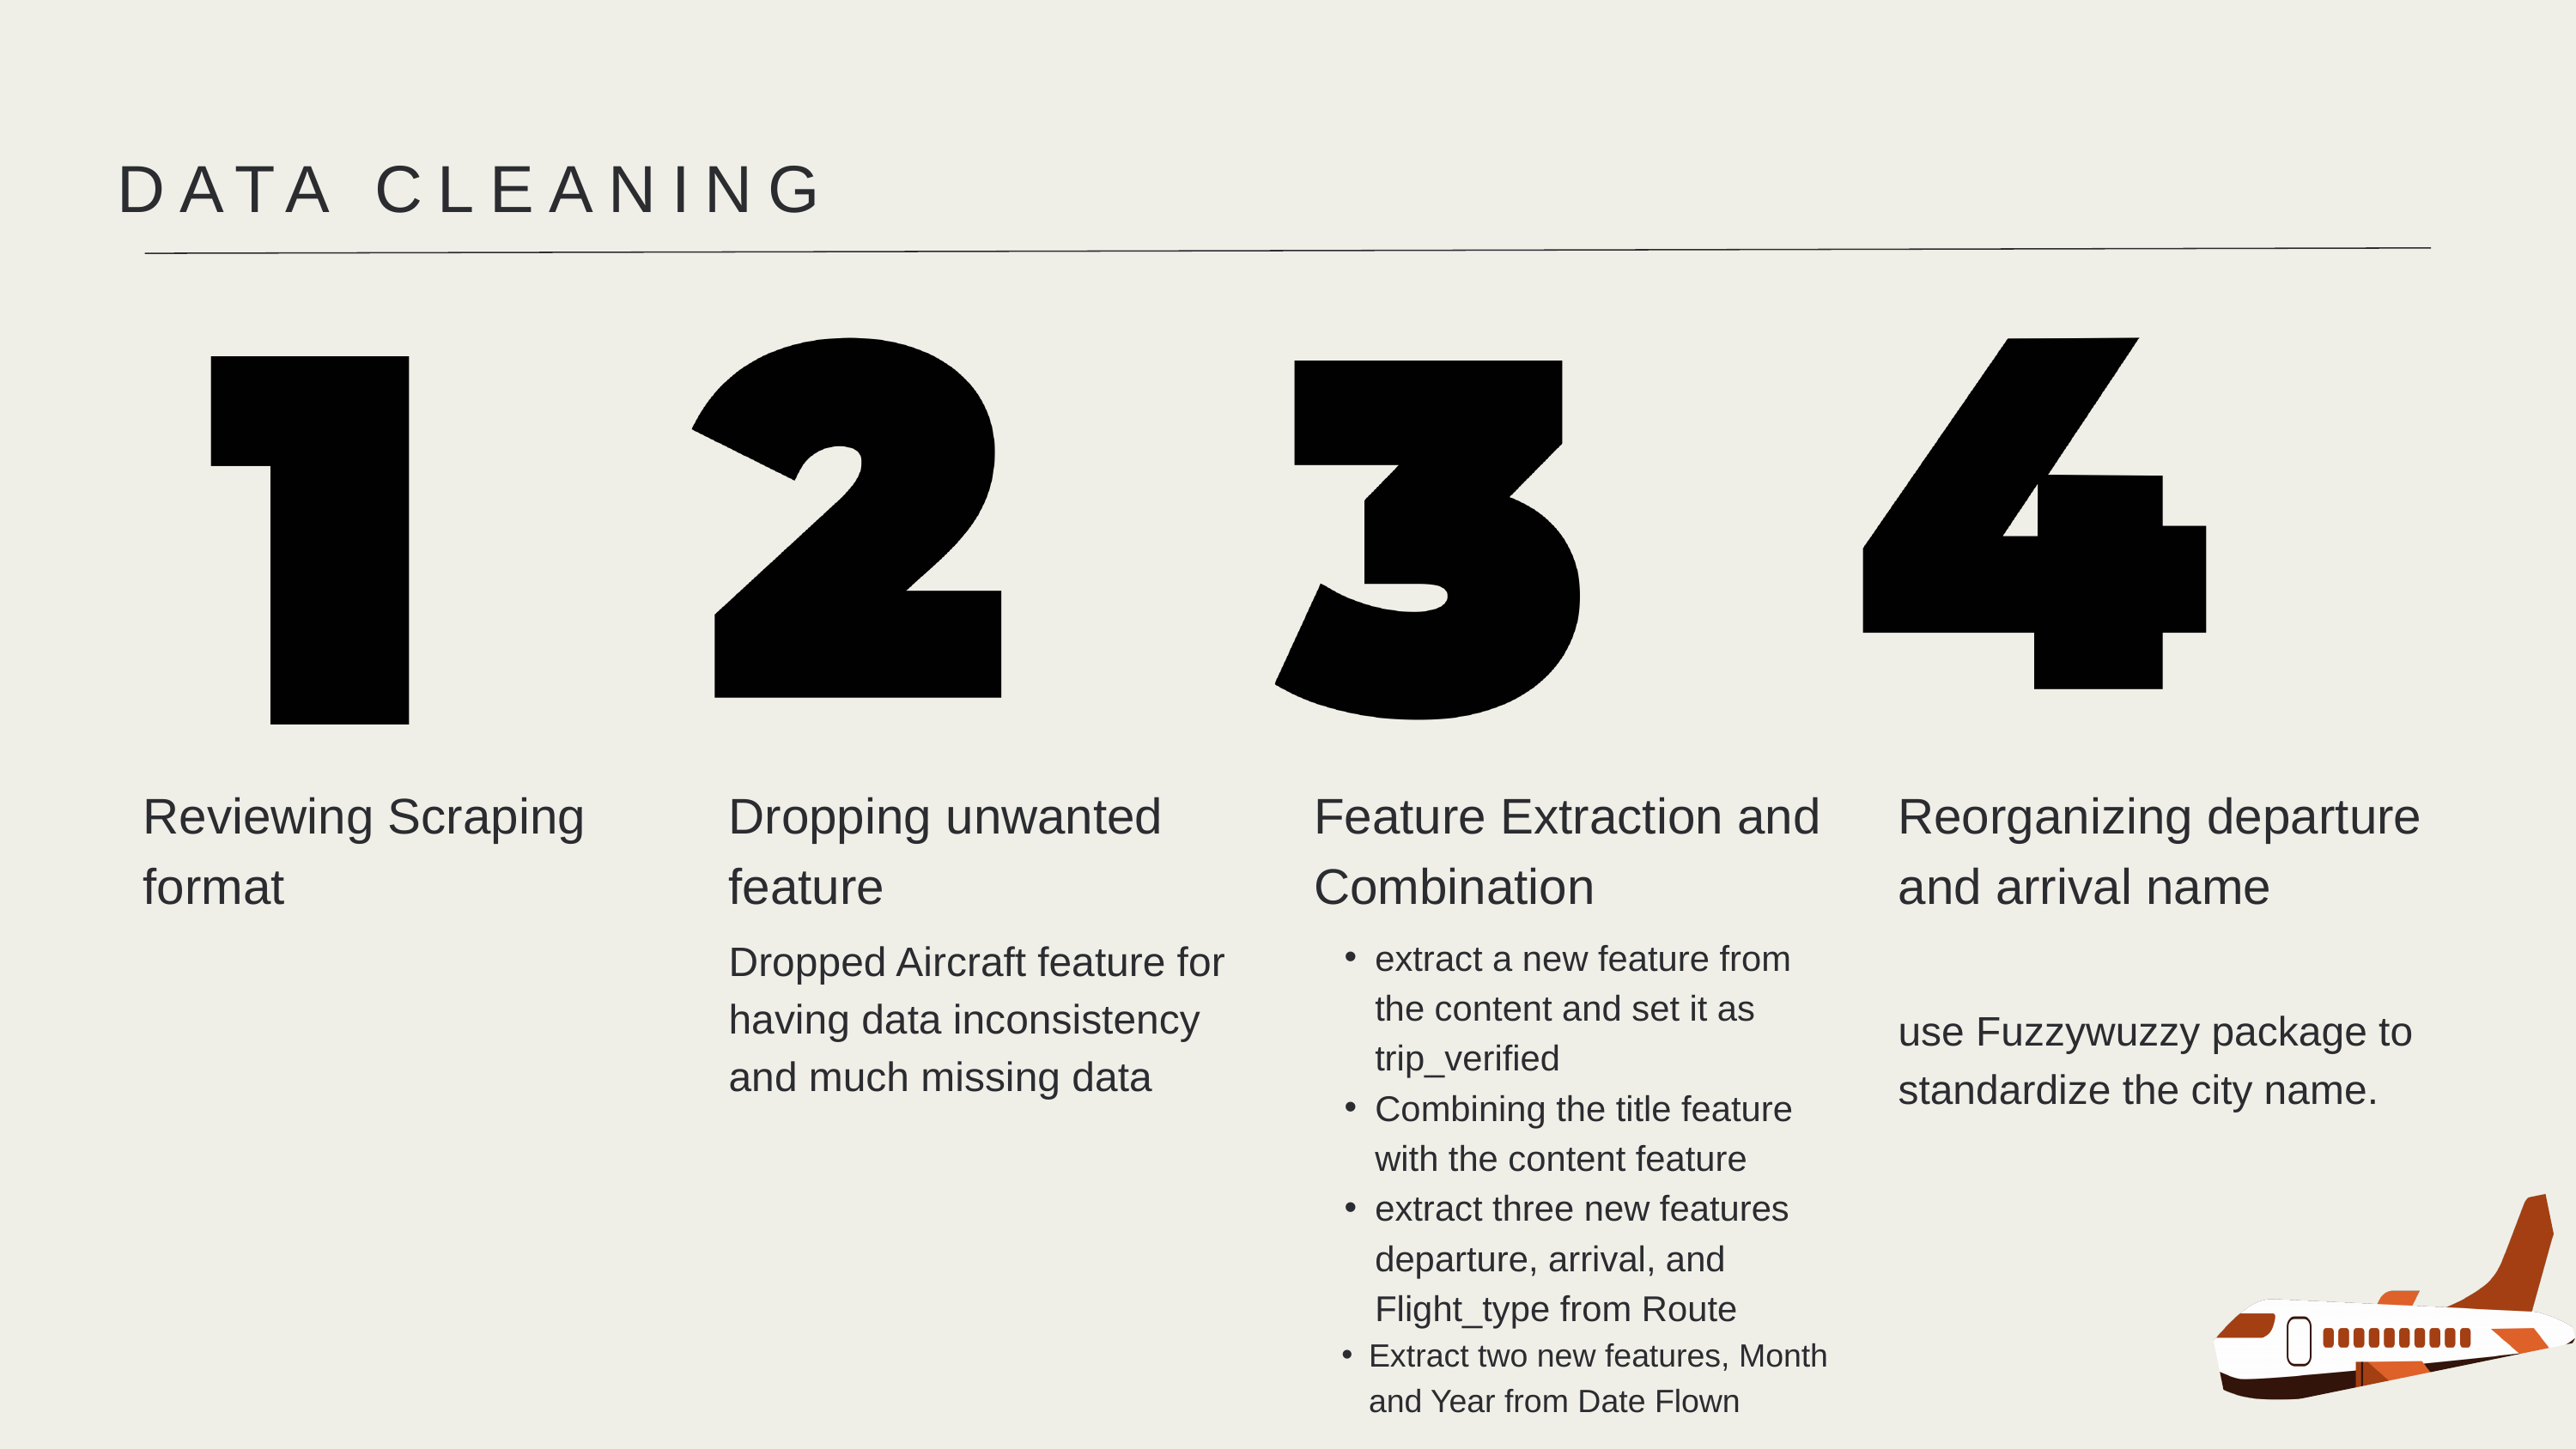

DATA CLEANING

Reviewing Scraping format

Dropping unwanted feature
Dropped Aircraft feature for having data inconsistency and much missing data
Feature Extraction and Combination
extract a new feature from the content and set it as trip_verified
Combining the title feature with the content feature
extract three new features departure, arrival, and Flight_type from Route
Extract two new features, Month and Year from Date Flown
Reorganizing departure and arrival name
use Fuzzywuzzy package to standardize the city name.